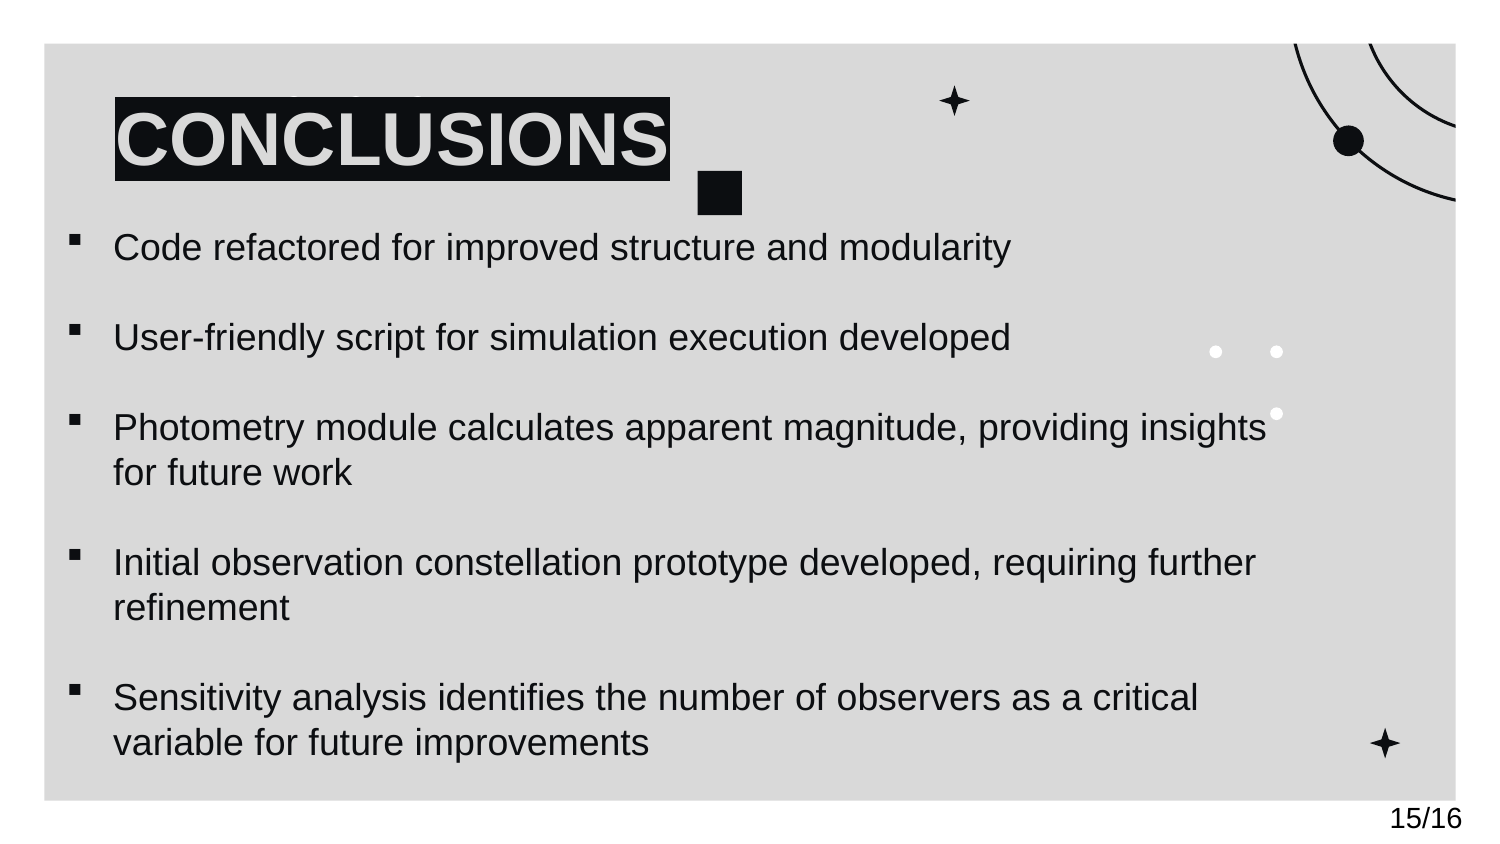

CONCLUSIONS

Code refactored for improved structure and modularity

User-friendly script for simulation execution developed

Photometry module calculates apparent magnitude, providing insights for future work

Initial observation constellation prototype developed, requiring further refinement

Sensitivity analysis identifies the number of observers as a critical variable for future improvements

15/16